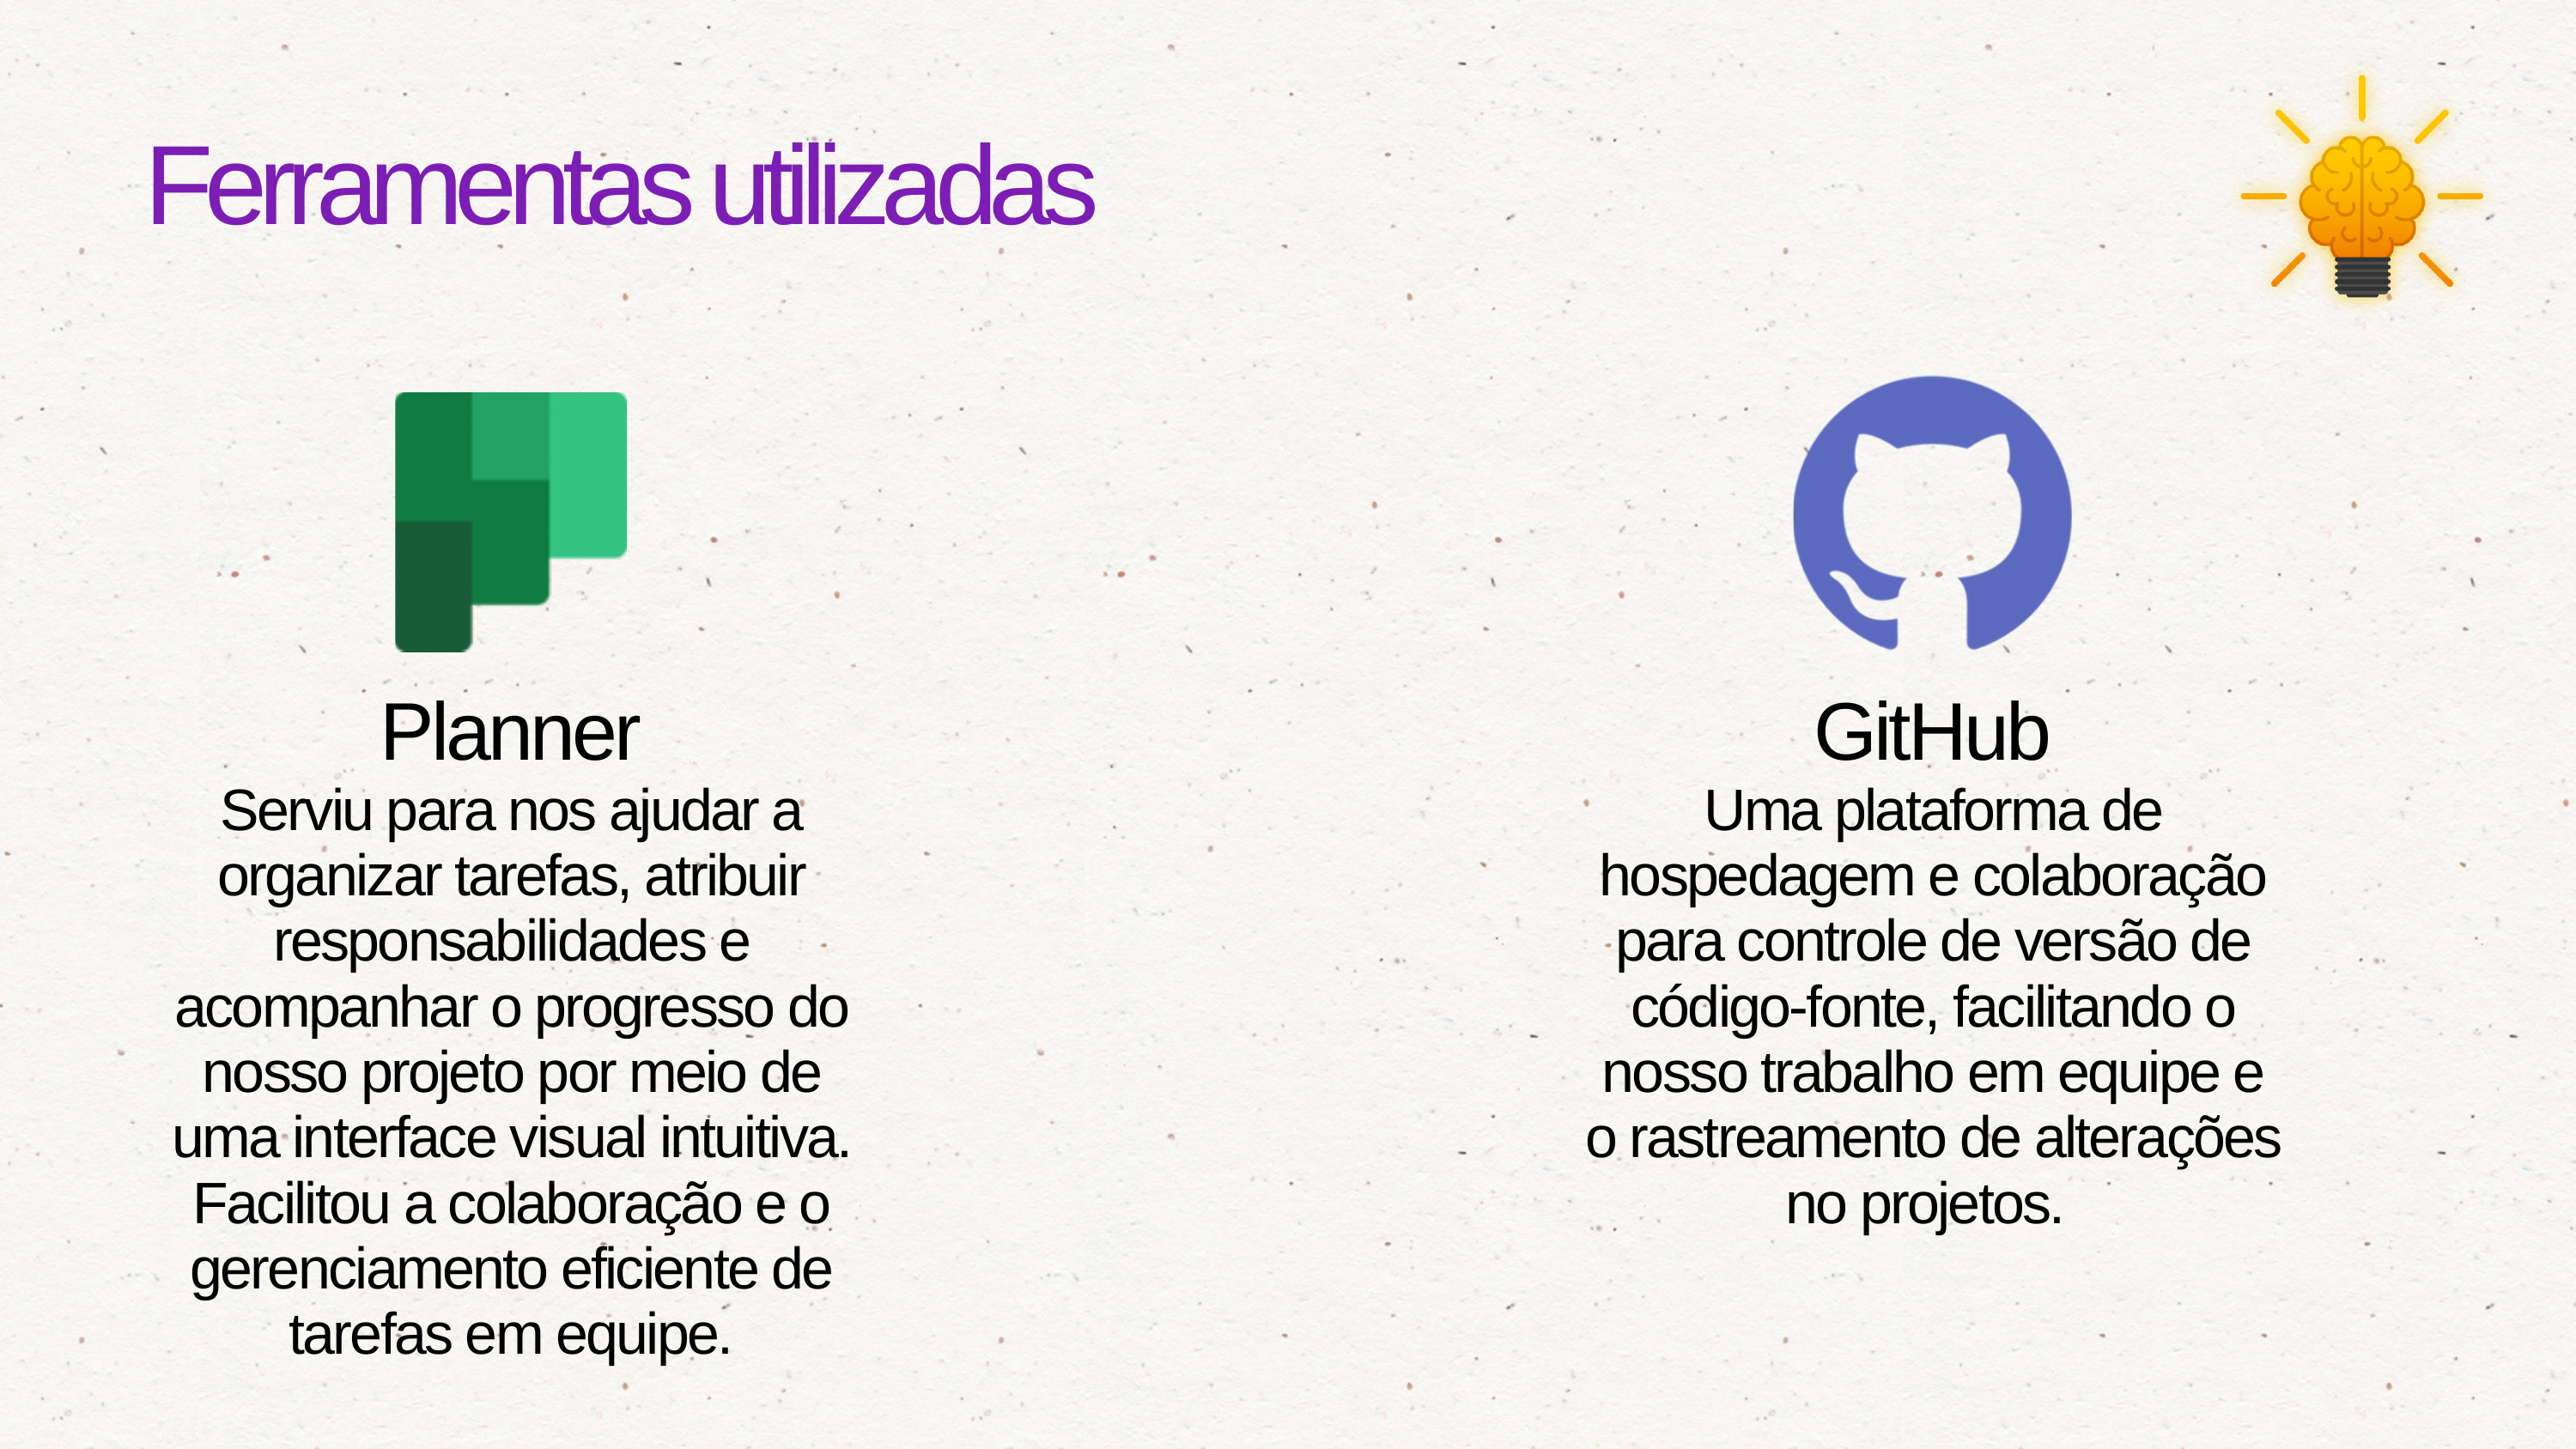

Ferramentas utilizadas

Planner
Serviu para nos ajudar a organizar tarefas, atribuir responsabilidades e acompanhar o progresso do nosso projeto por meio de uma interface visual intuitiva. Facilitou a colaboração e o gerenciamento eficiente de tarefas em equipe.

GitHub
Uma plataforma de hospedagem e colaboração para controle de versão de código-fonte, facilitando o nosso trabalho em equipe e o rastreamento de alterações no projetos.